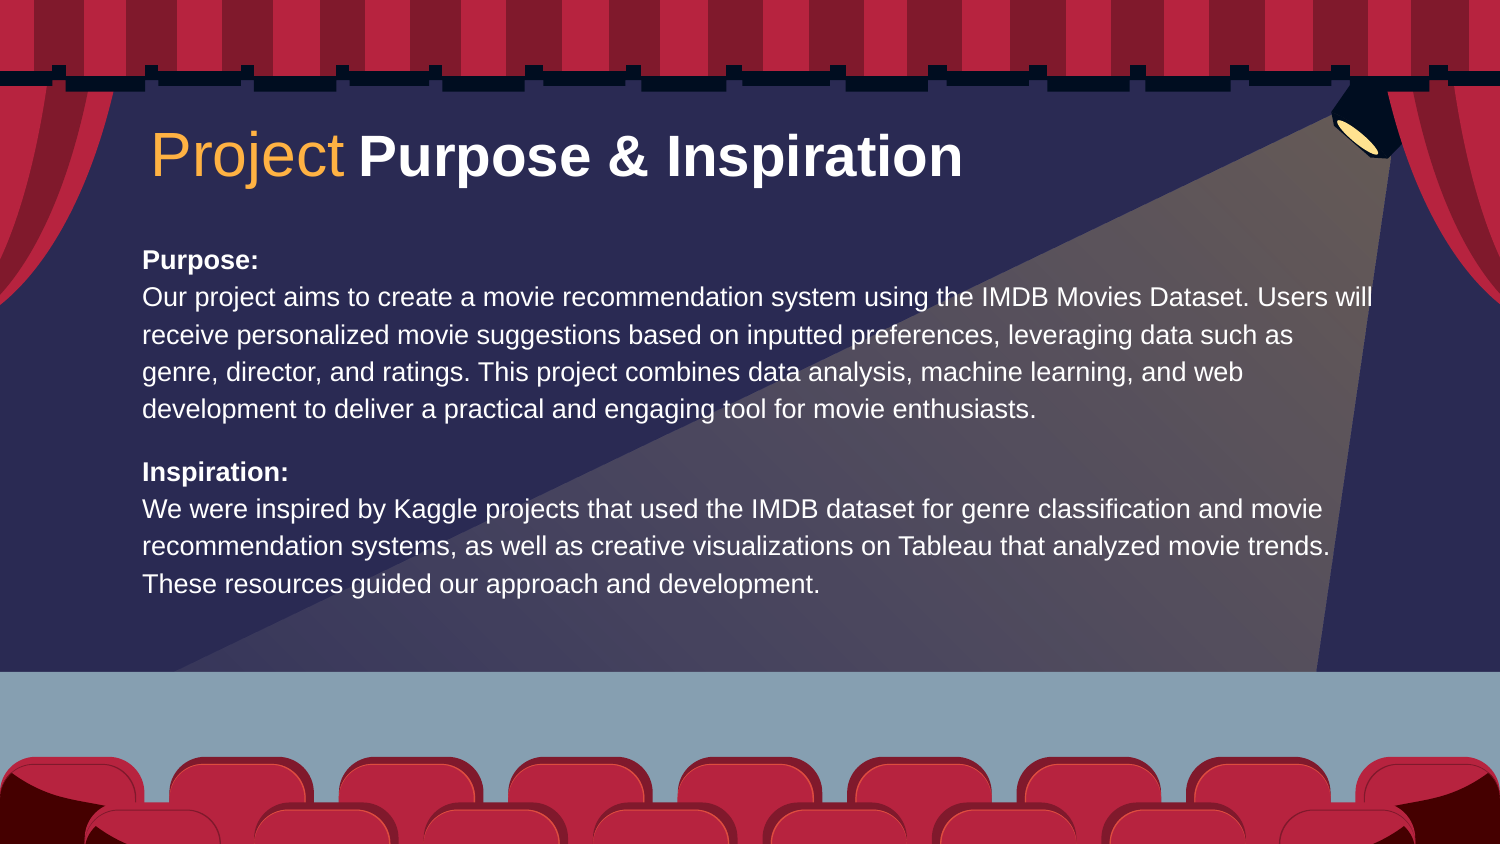

# Project Purpose & Inspiration

Purpose:
Our project aims to create a movie recommendation system using the IMDB Movies Dataset. Users will receive personalized movie suggestions based on inputted preferences, leveraging data such as genre, director, and ratings. This project combines data analysis, machine learning, and web development to deliver a practical and engaging tool for movie enthusiasts.
Inspiration:
We were inspired by Kaggle projects that used the IMDB dataset for genre classification and movie recommendation systems, as well as creative visualizations on Tableau that analyzed movie trends. These resources guided our approach and development.